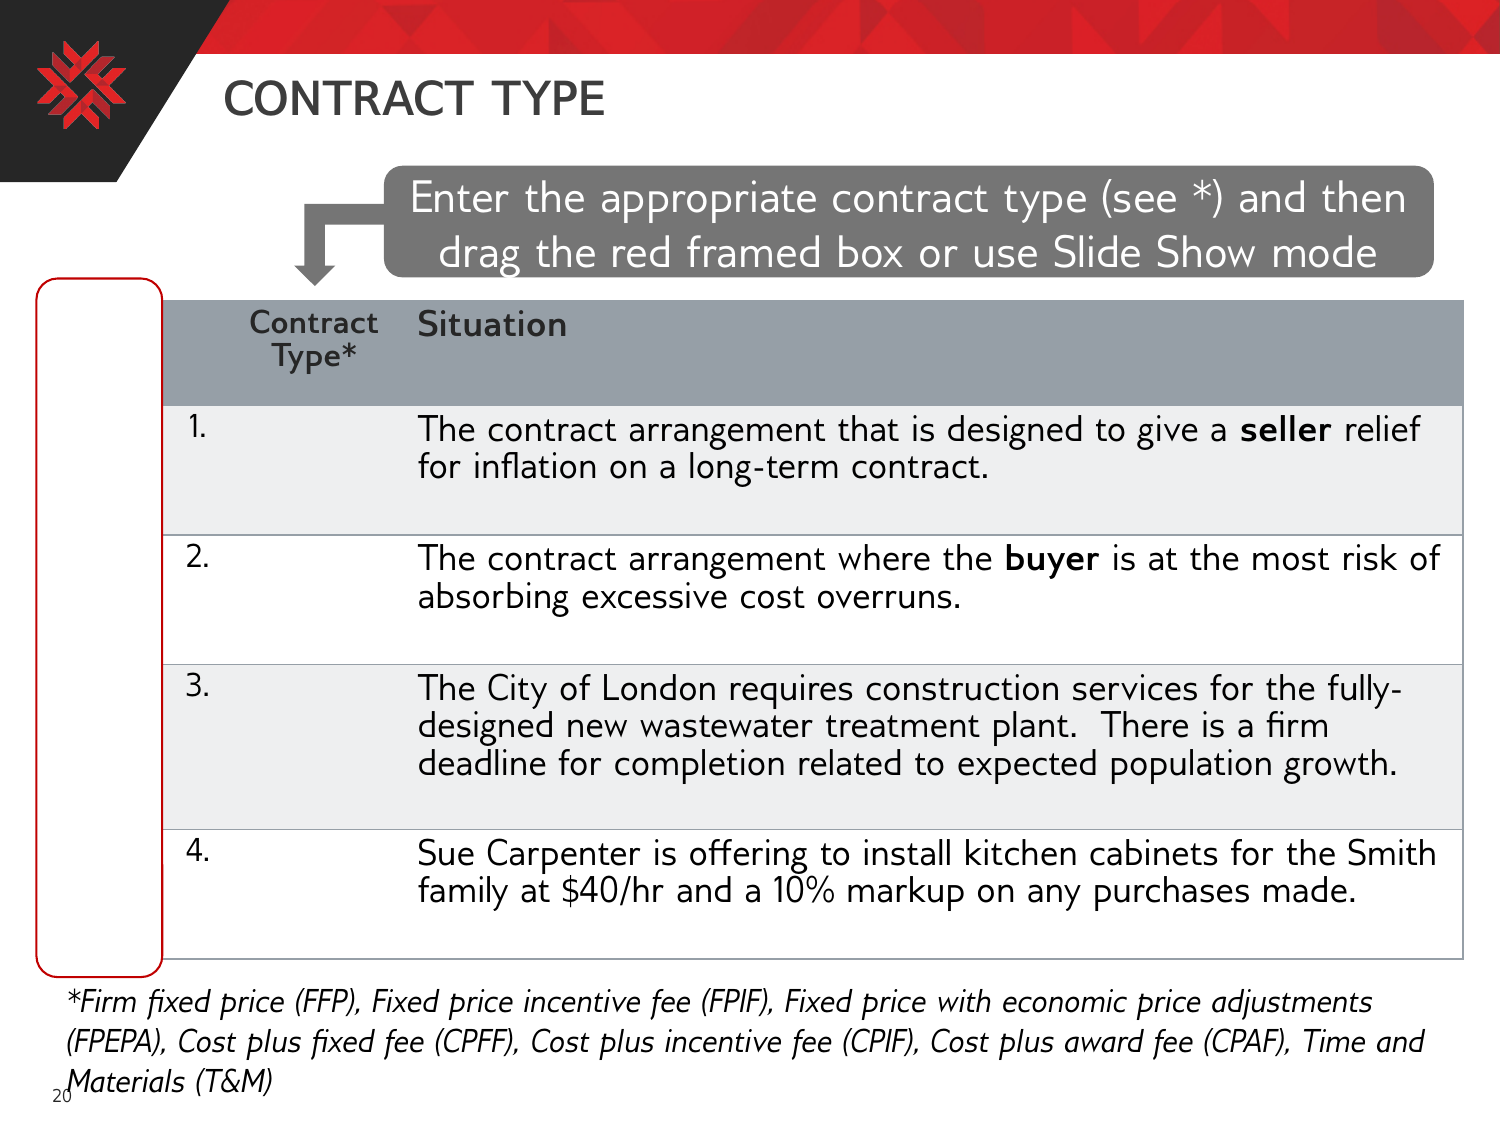

# Contract type
Enter the appropriate contract type (see *) and then drag the red framed box or use Slide Show mode

|  |  | Contract Type\* | Situation |
| --- | --- | --- | --- |
| FPEPA | 1. |  | The contract arrangement that is designed to give a seller relief for inflation on a long-term contract. |
| CPFF | 2. |  | The contract arrangement where the buyer is at the most risk of absorbing excessive cost overruns. |
| FPIF | 3. |  | The City of London requires construction services for the fully-designed new wastewater treatment plant. There is a firm deadline for completion related to expected population growth. |
| T&M | 4. |  | Sue Carpenter is offering to install kitchen cabinets for the Smith family at $40/hr and a 10% markup on any purchases made. |
*Firm fixed price (FFP), Fixed price incentive fee (FPIF), Fixed price with economic price adjustments (FPEPA), Cost plus fixed fee (CPFF), Cost plus incentive fee (CPIF), Cost plus award fee (CPAF), Time and Materials (T&M)

20